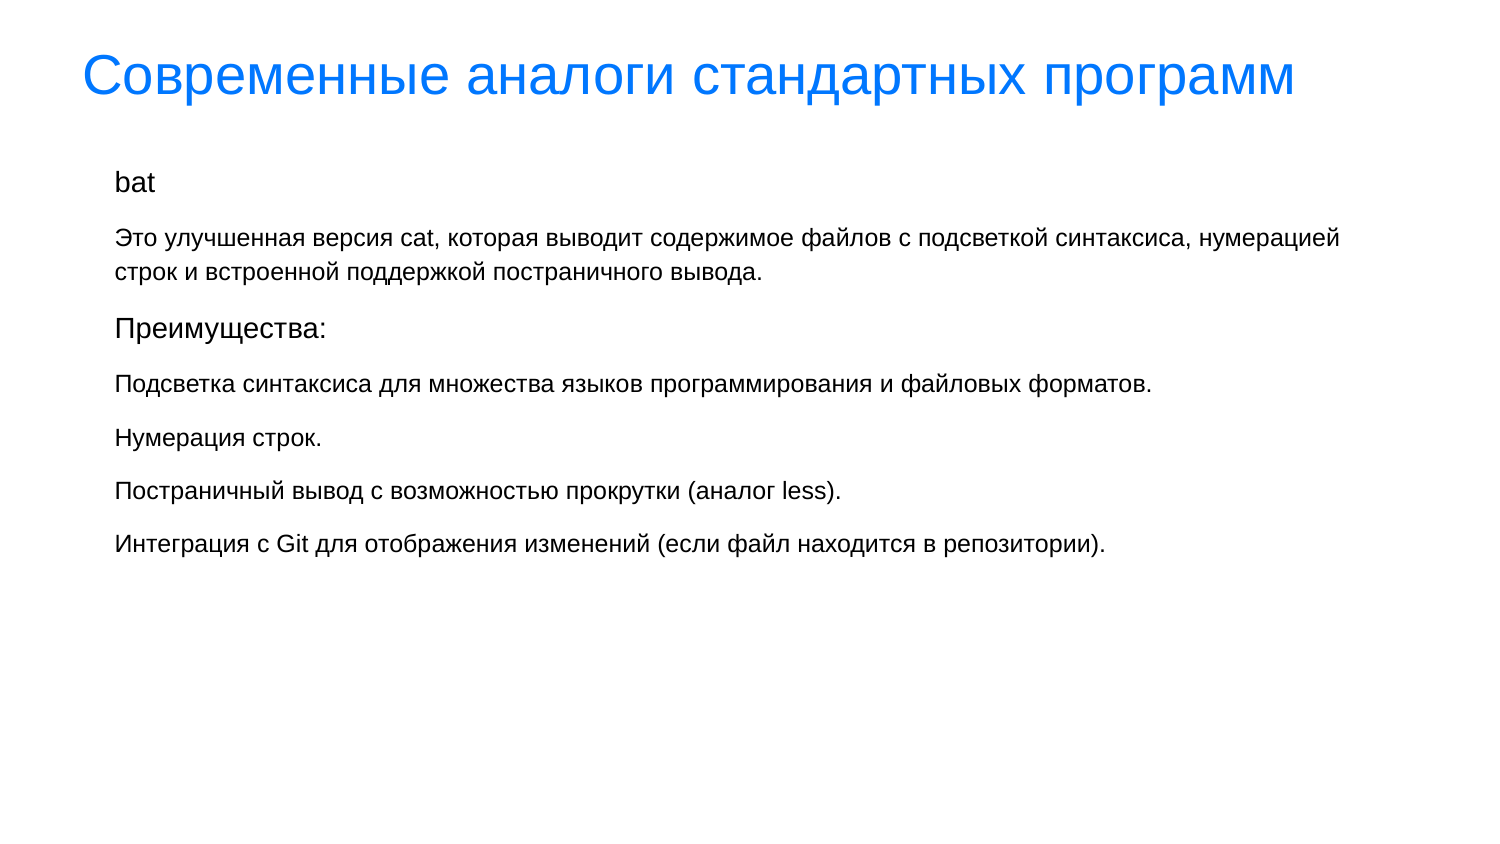

# Современные аналоги стандартных программ
bat
Это улучшенная версия cat, которая выводит содержимое файлов с подсветкой синтаксиса, нумерацией строк и встроенной поддержкой постраничного вывода.
Преимущества:
Подсветка синтаксиса для множества языков программирования и файловых форматов.
Нумерация строк.
Постраничный вывод с возможностью прокрутки (аналог less).
Интеграция с Git для отображения изменений (если файл находится в репозитории).